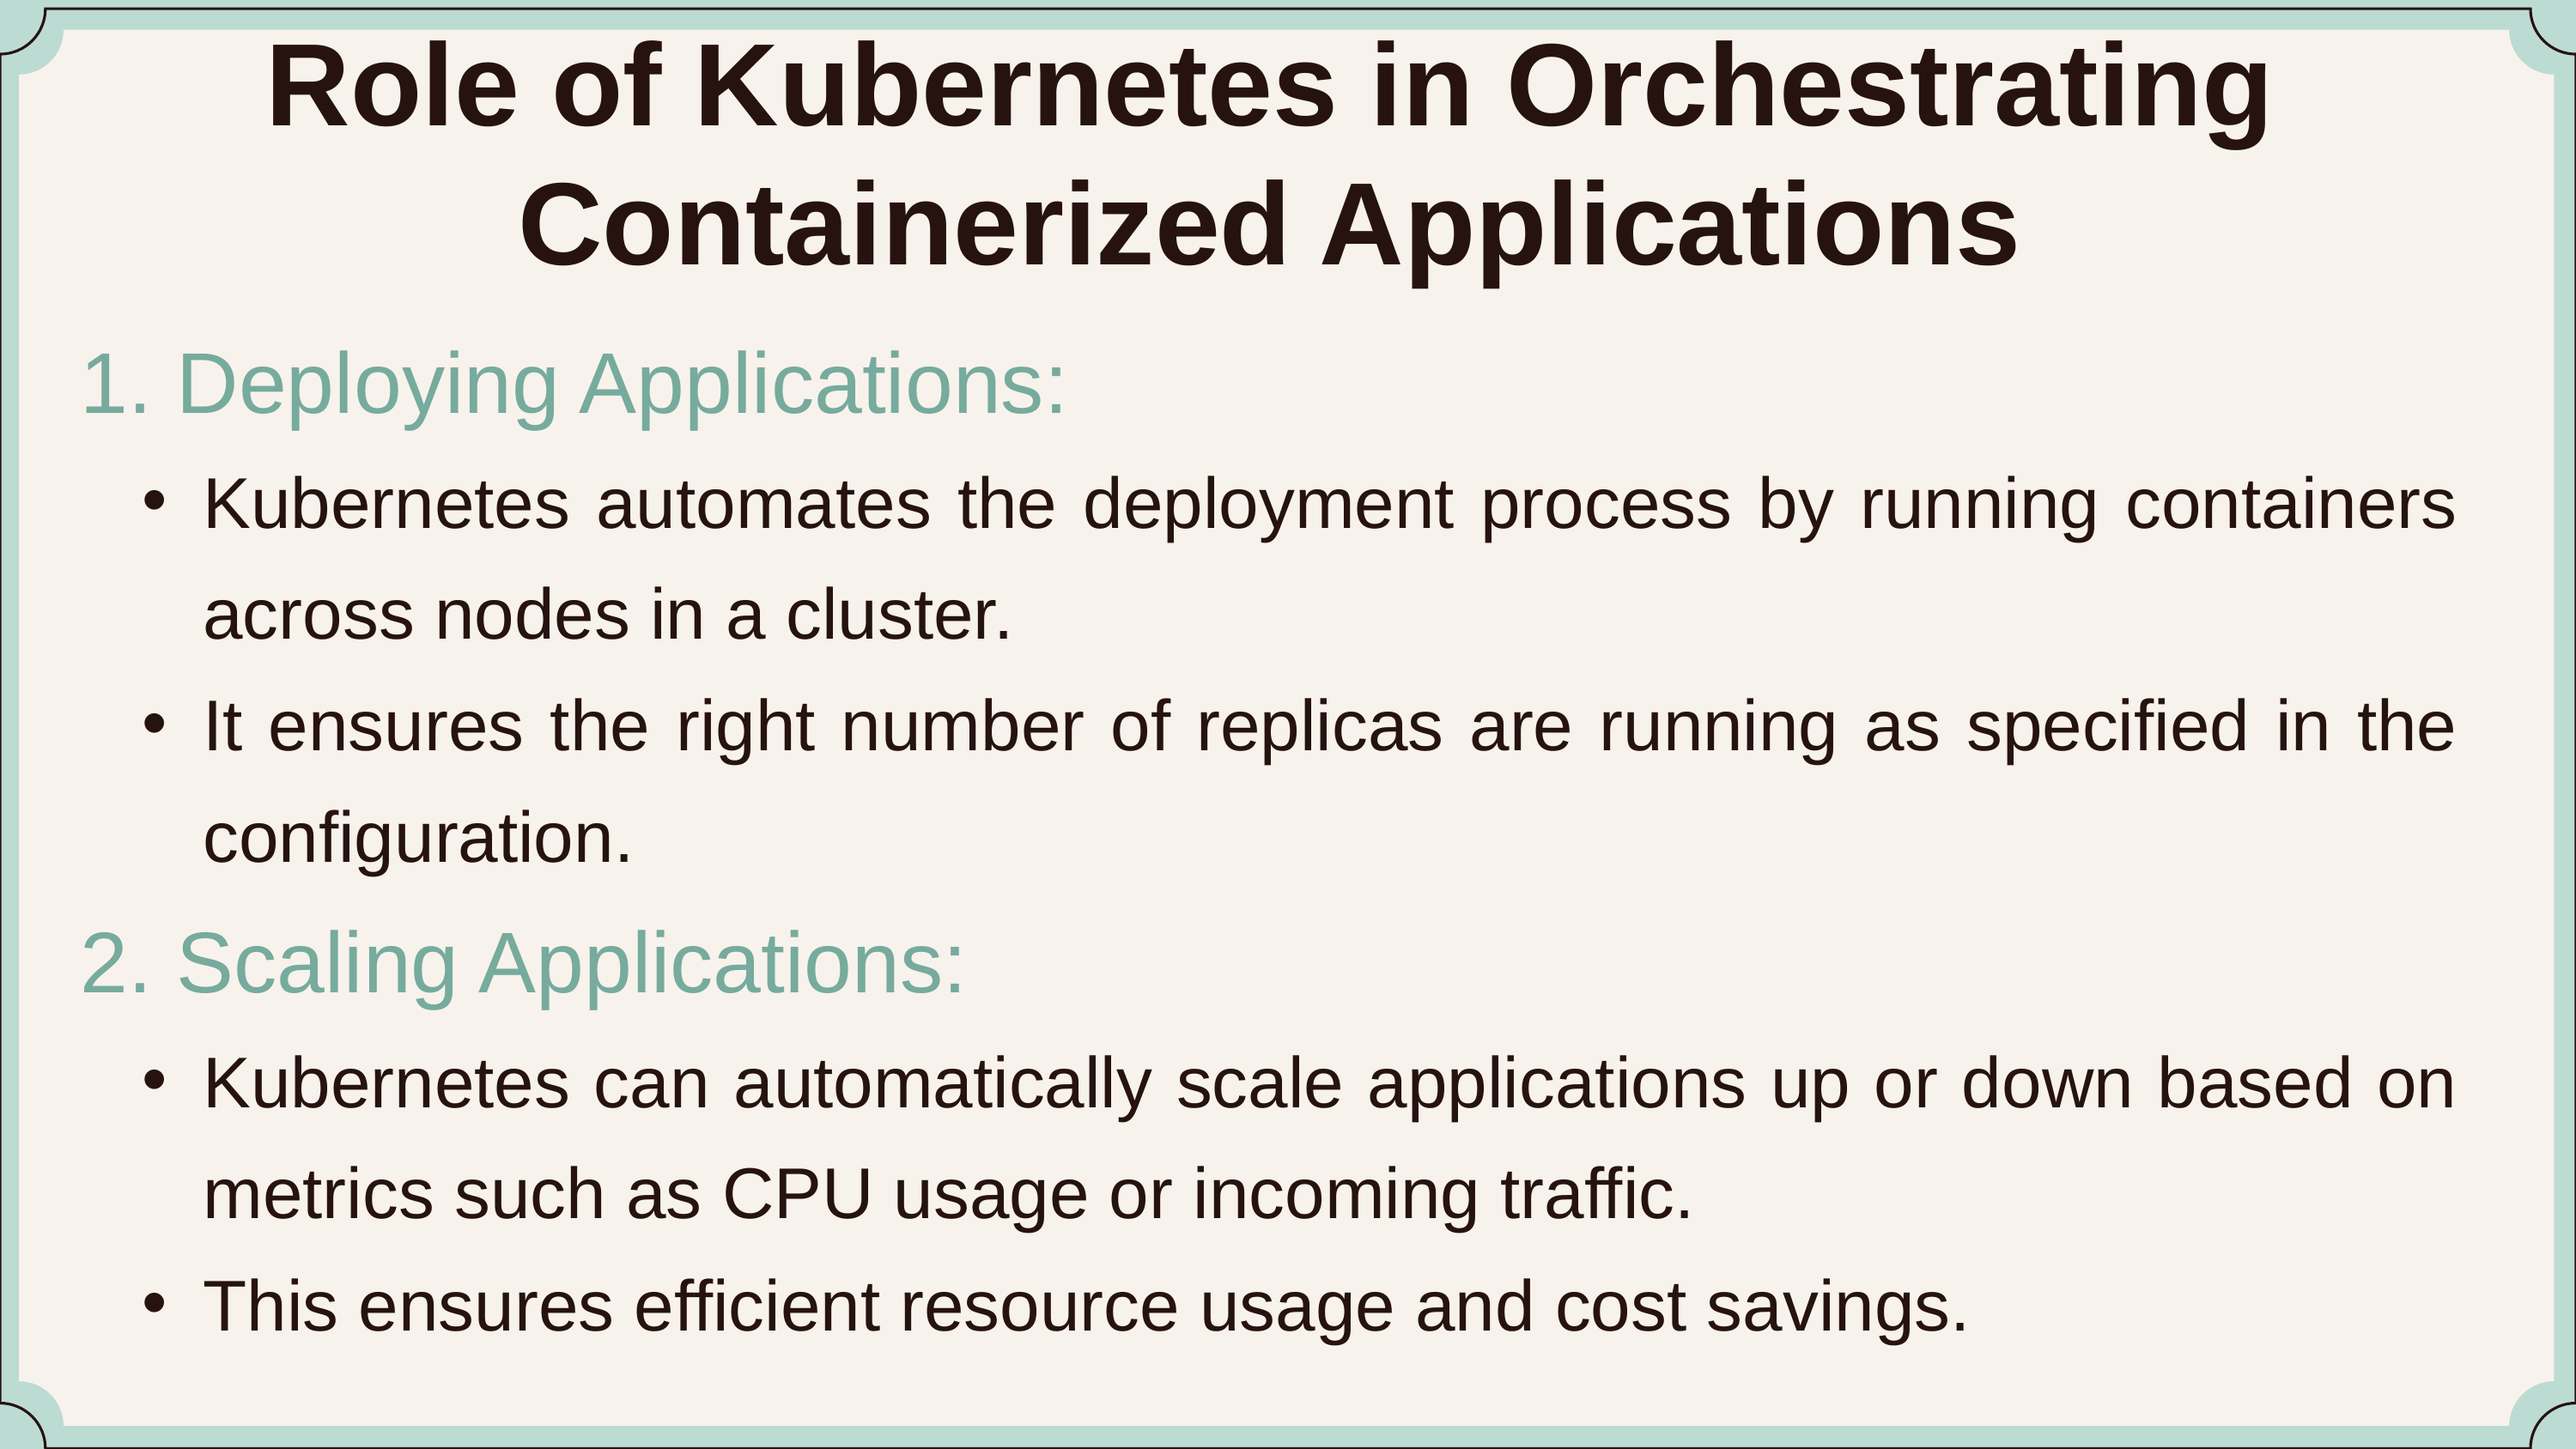

Role of Kubernetes in Orchestrating Containerized Applications
1. Deploying Applications:
Kubernetes automates the deployment process by running containers across nodes in a cluster.
It ensures the right number of replicas are running as specified in the configuration.
2. Scaling Applications:
Kubernetes can automatically scale applications up or down based on metrics such as CPU usage or incoming traffic.
This ensures efficient resource usage and cost savings.